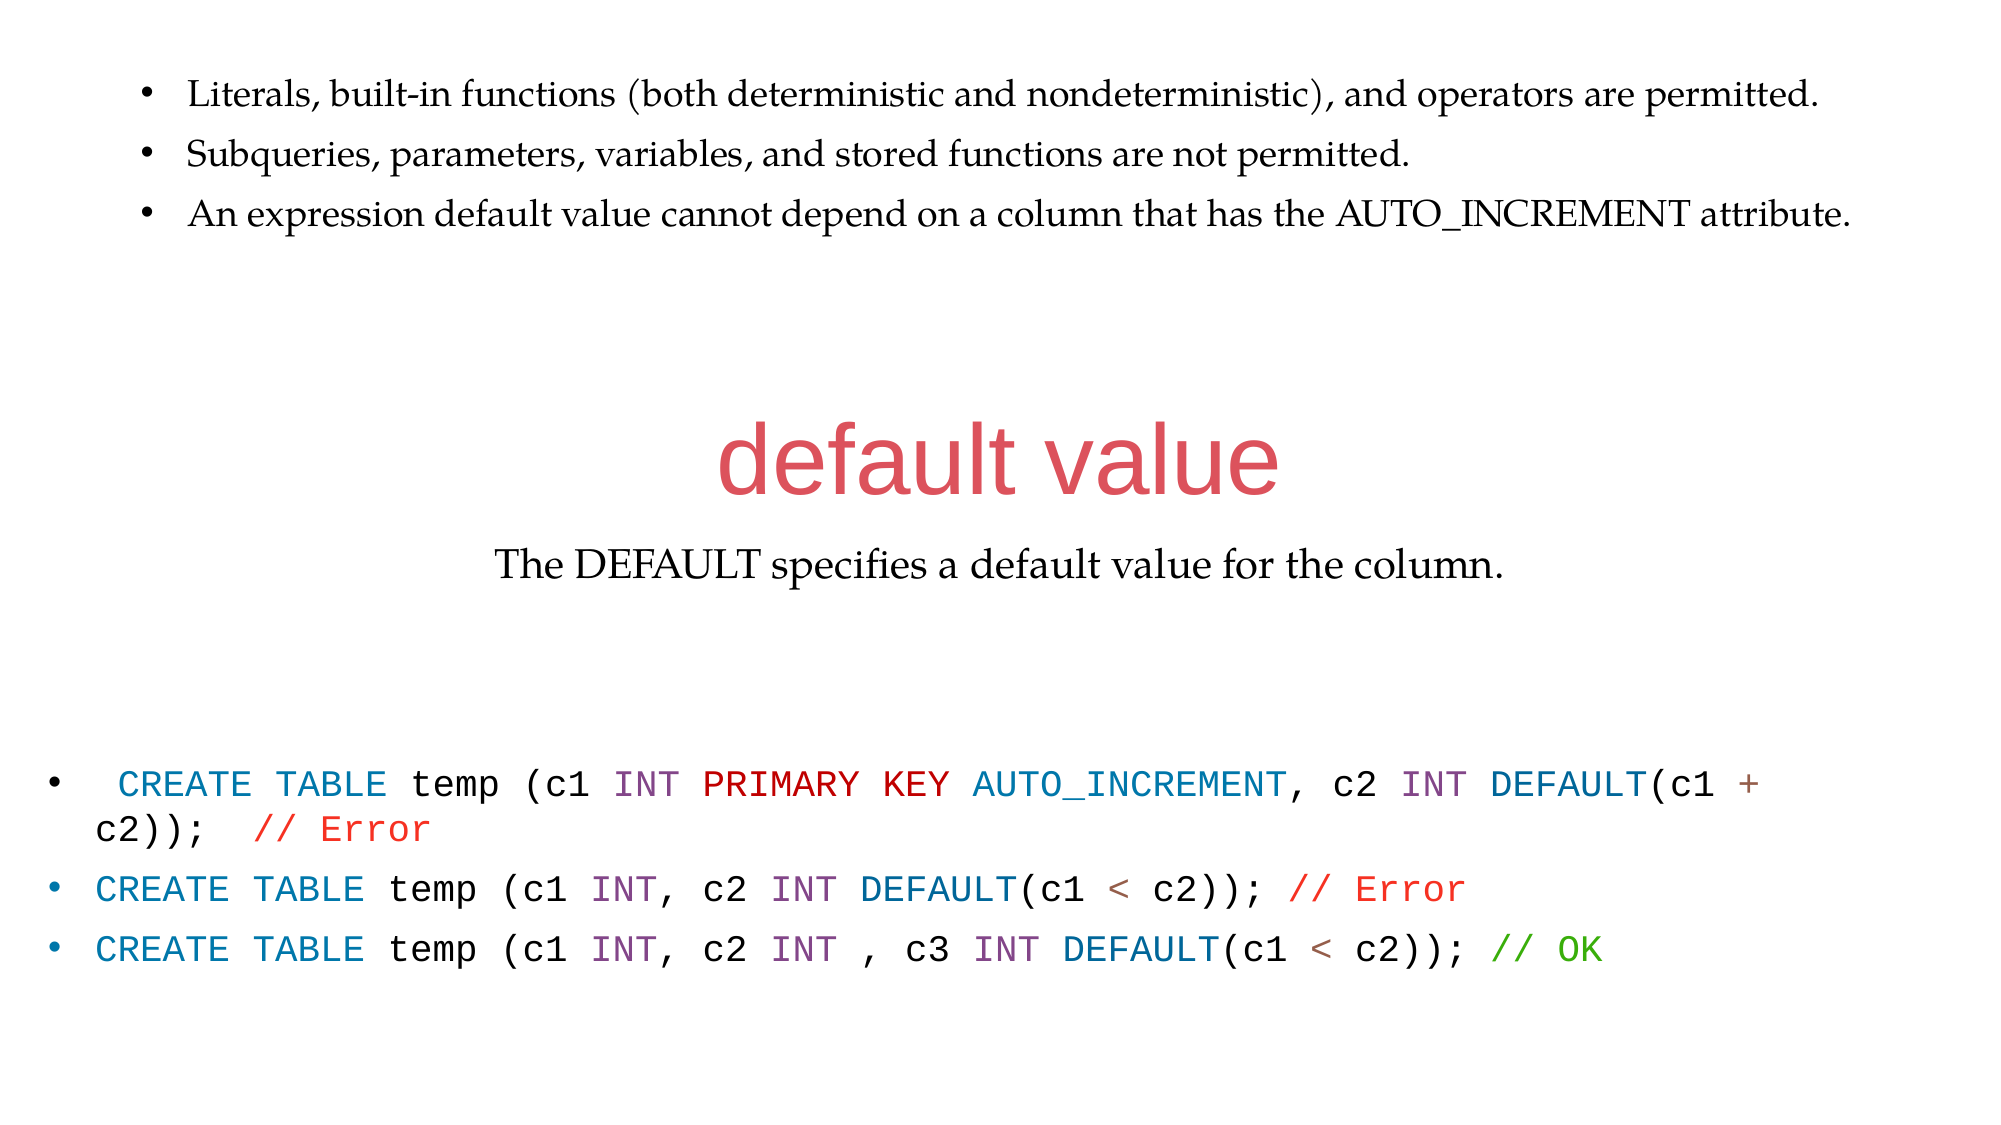

Literals, built-in functions (both deterministic and nondeterministic), and operators are permitted.

Subqueries, parameters, variables, and stored functions are not permitted.

An expression default value cannot depend on a column that has the AUTO_INCREMENT attribute.
default value
The DEFAULT specifies a default value for the column.
 CREATE TABLE temp (c1 INT PRIMARY KEY AUTO_INCREMENT, c2 INT DEFAULT(c1 + c2));  // Error

CREATE TABLE temp (c1 INT, c2 INT DEFAULT(c1 < c2)); // Error

CREATE TABLE temp (c1 INT, c2 INT , c3 INT DEFAULT(c1 < c2)); // OK